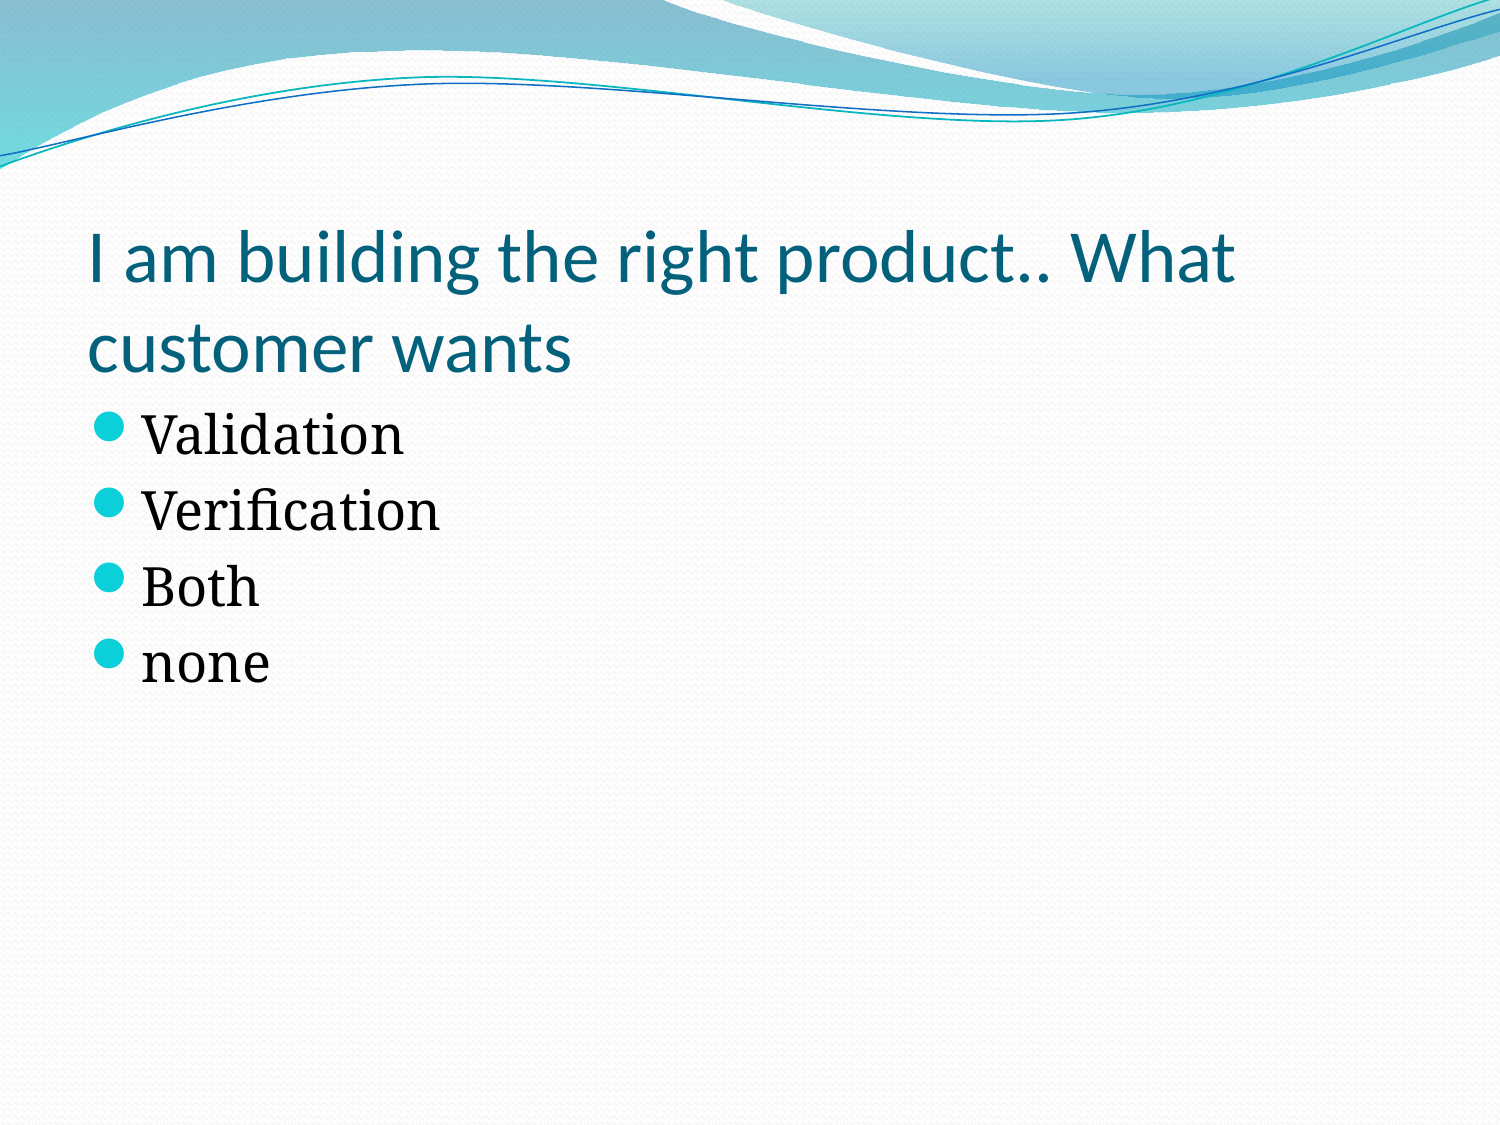

# I am building the right product.. What customer wants

Validation
Verification
Both
none